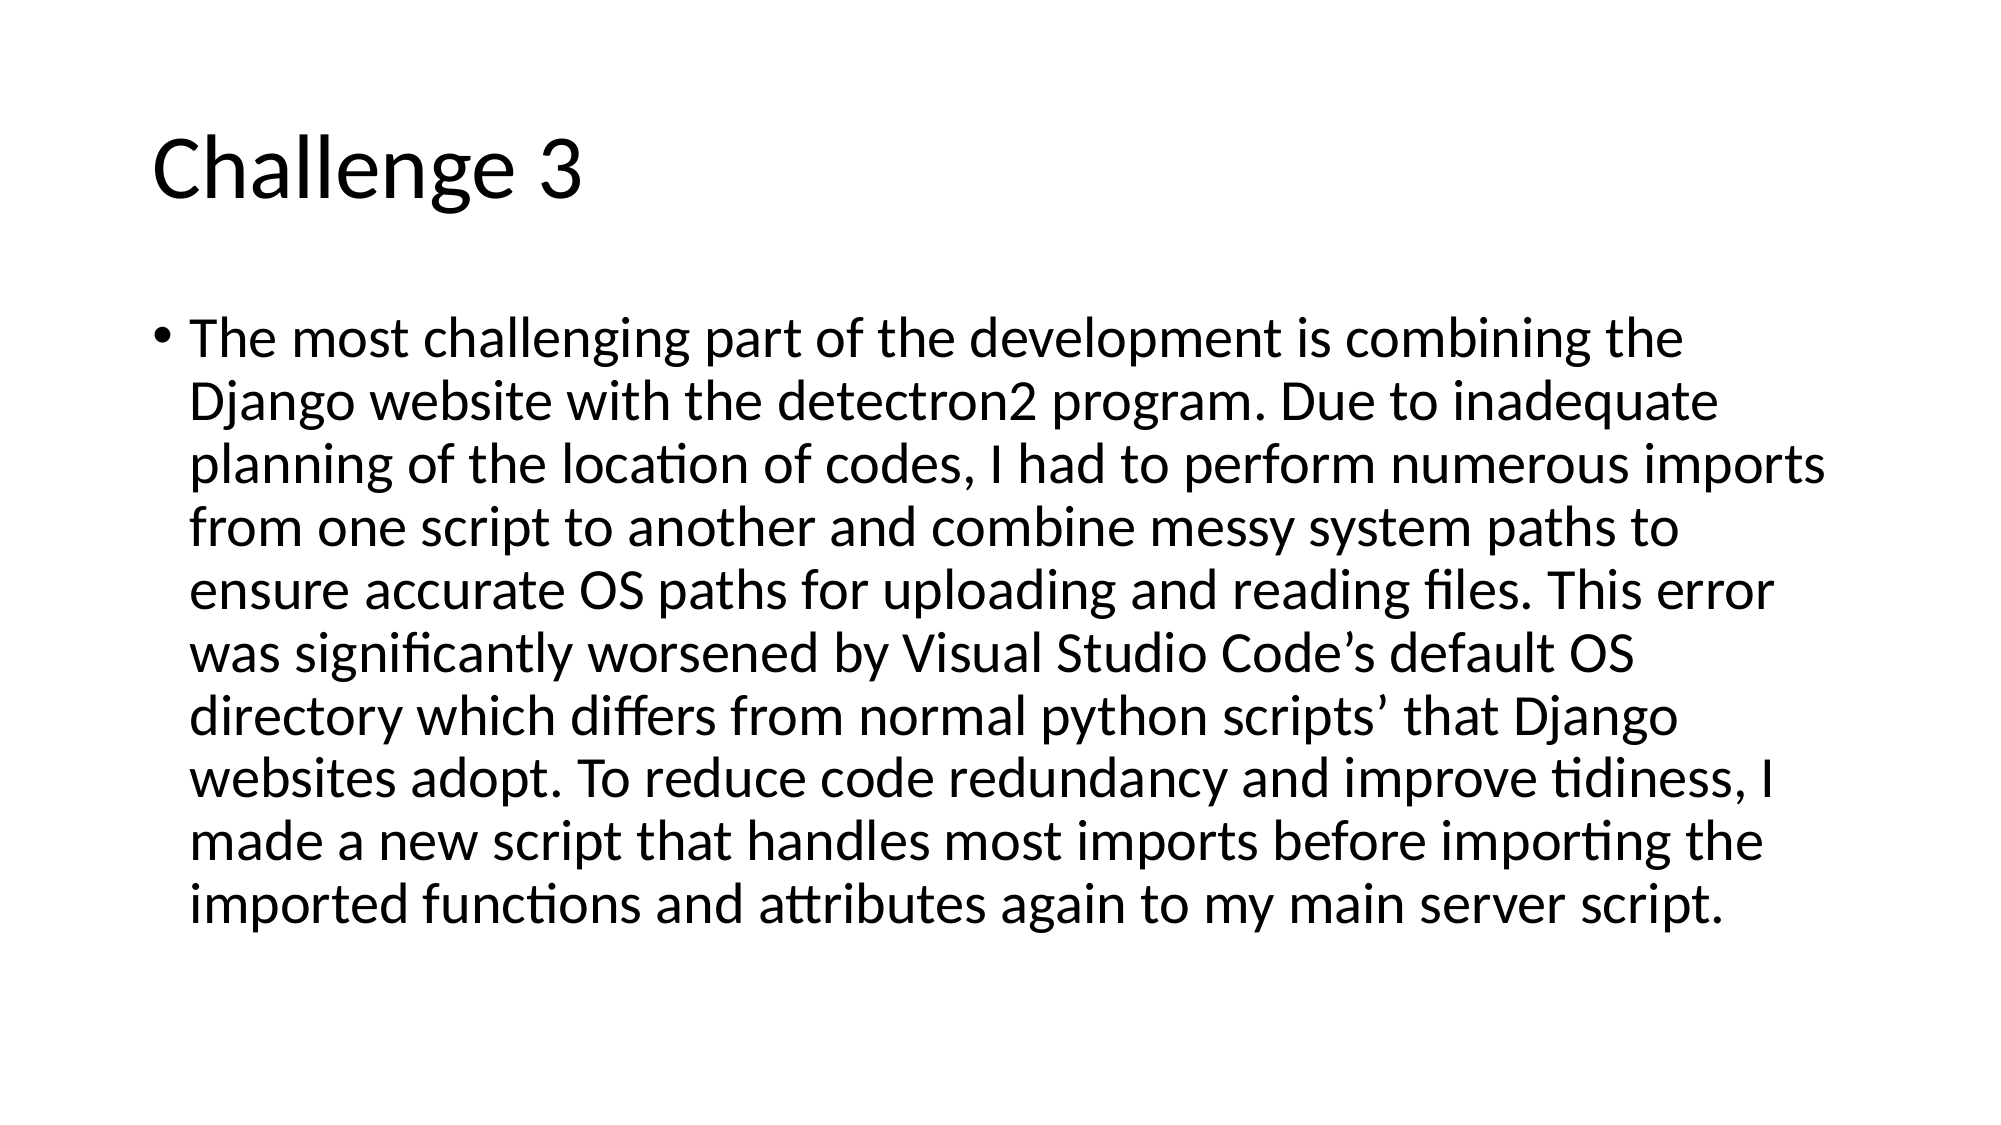

# Challenge 3
The most challenging part of the development is combining the Django website with the detectron2 program. Due to inadequate planning of the location of codes, I had to perform numerous imports from one script to another and combine messy system paths to ensure accurate OS paths for uploading and reading files. This error was significantly worsened by Visual Studio Code’s default OS directory which differs from normal python scripts’ that Django websites adopt. To reduce code redundancy and improve tidiness, I made a new script that handles most imports before importing the imported functions and attributes again to my main server script.